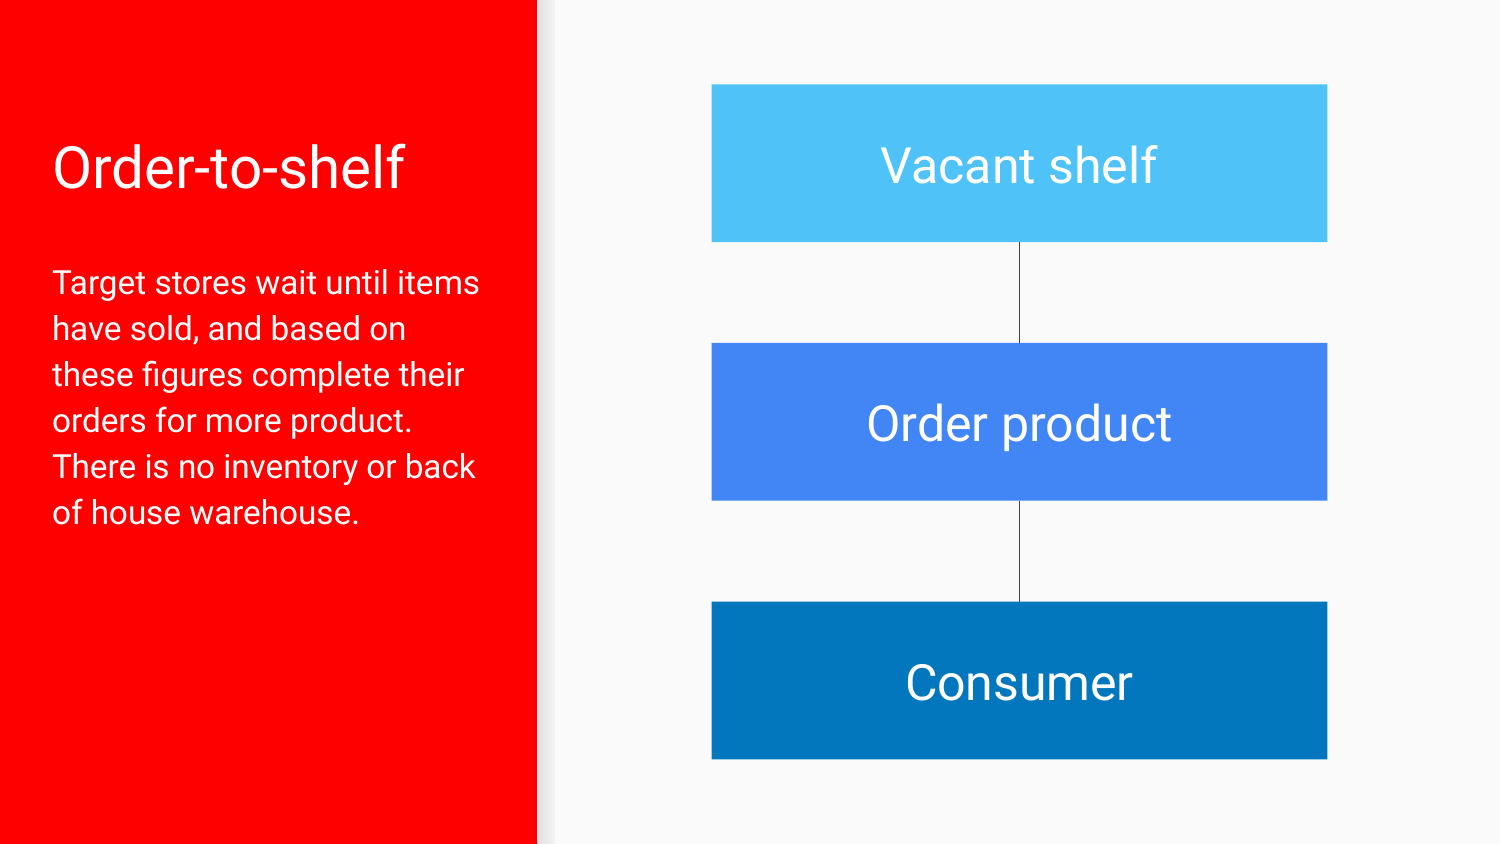

# Order-to-shelf
Vacant shelf
Target stores wait until items have sold, and based on these figures complete their orders for more product.  There is no inventory or back of house warehouse.
Order product
Consumer